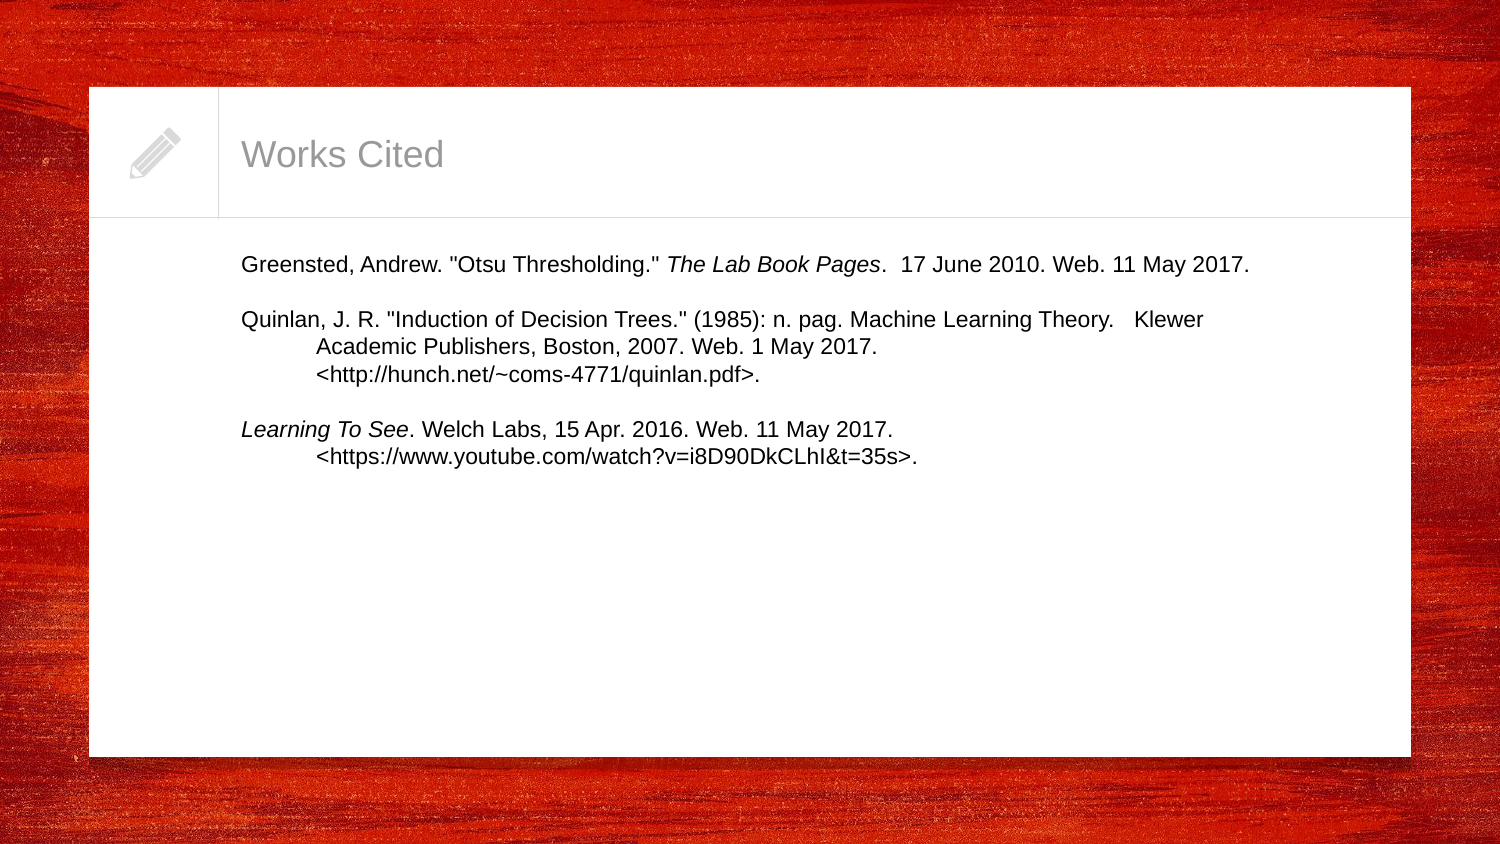

# Works Cited

Greensted, Andrew. "Otsu Thresholding." The Lab Book Pages.  17 June 2010. Web. 11 May 2017.

Quinlan, J. R. "Induction of Decision Trees." (1985): n. pag. Machine Learning Theory.   Klewer
Academic Publishers, Boston, 2007. Web. 1 May 2017.   <http://hunch.net/~coms-4771/quinlan.pdf>.

Learning To See. Welch Labs, 15 Apr. 2016. Web. 11 May 2017.
<https://www.youtube.com/watch?v=i8D90DkCLhI&t=35s>.